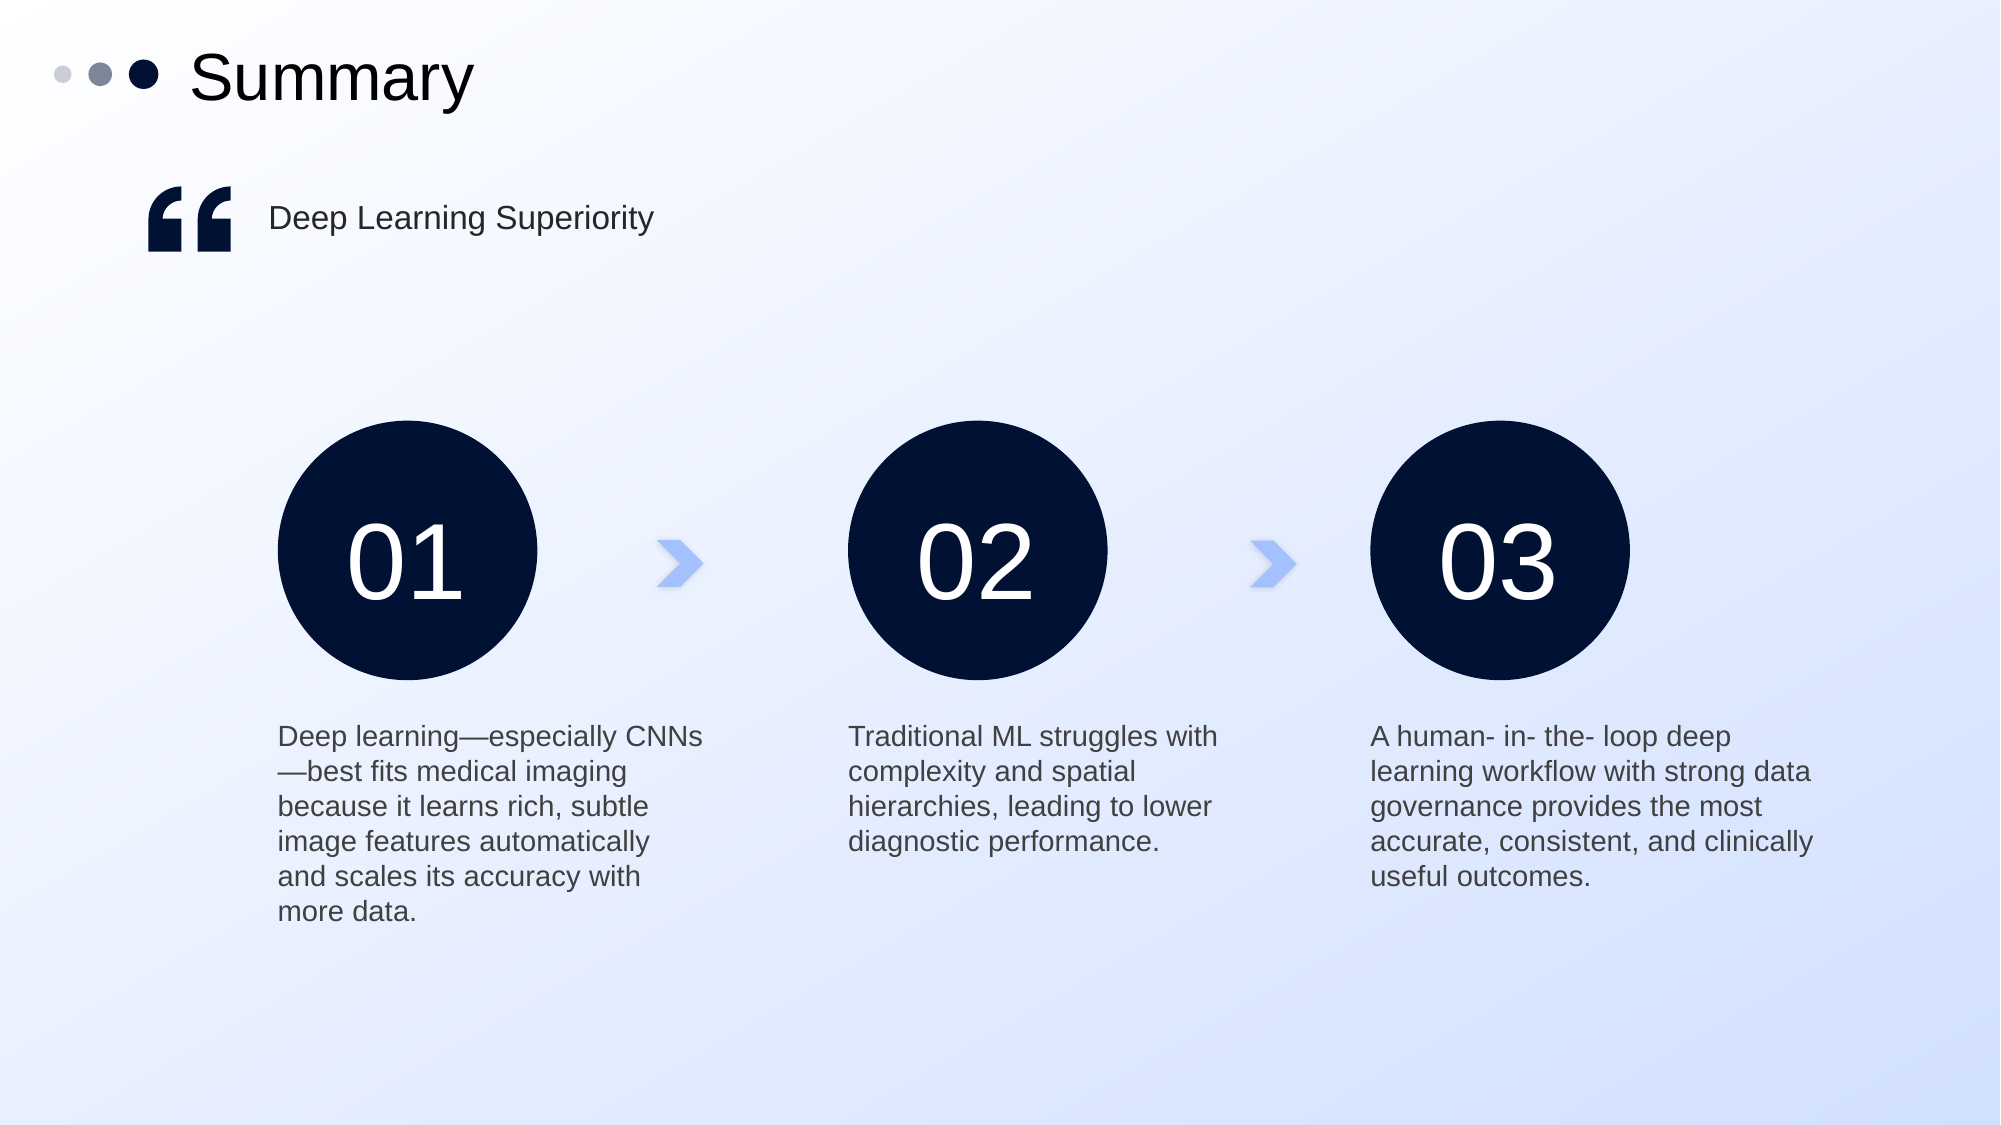

Summary

Deep Learning Superiority

01
02
03

Deep learning—especially CNNs—best fits medical imaging because it learns rich, subtle image features automatically and scales its accuracy with more data.
Traditional ML struggles with complexity and spatial hierarchies, leading to lower diagnostic performance.
A human- in- the- loop deep learning workflow with strong data governance provides the most accurate, consistent, and clinically useful outcomes.